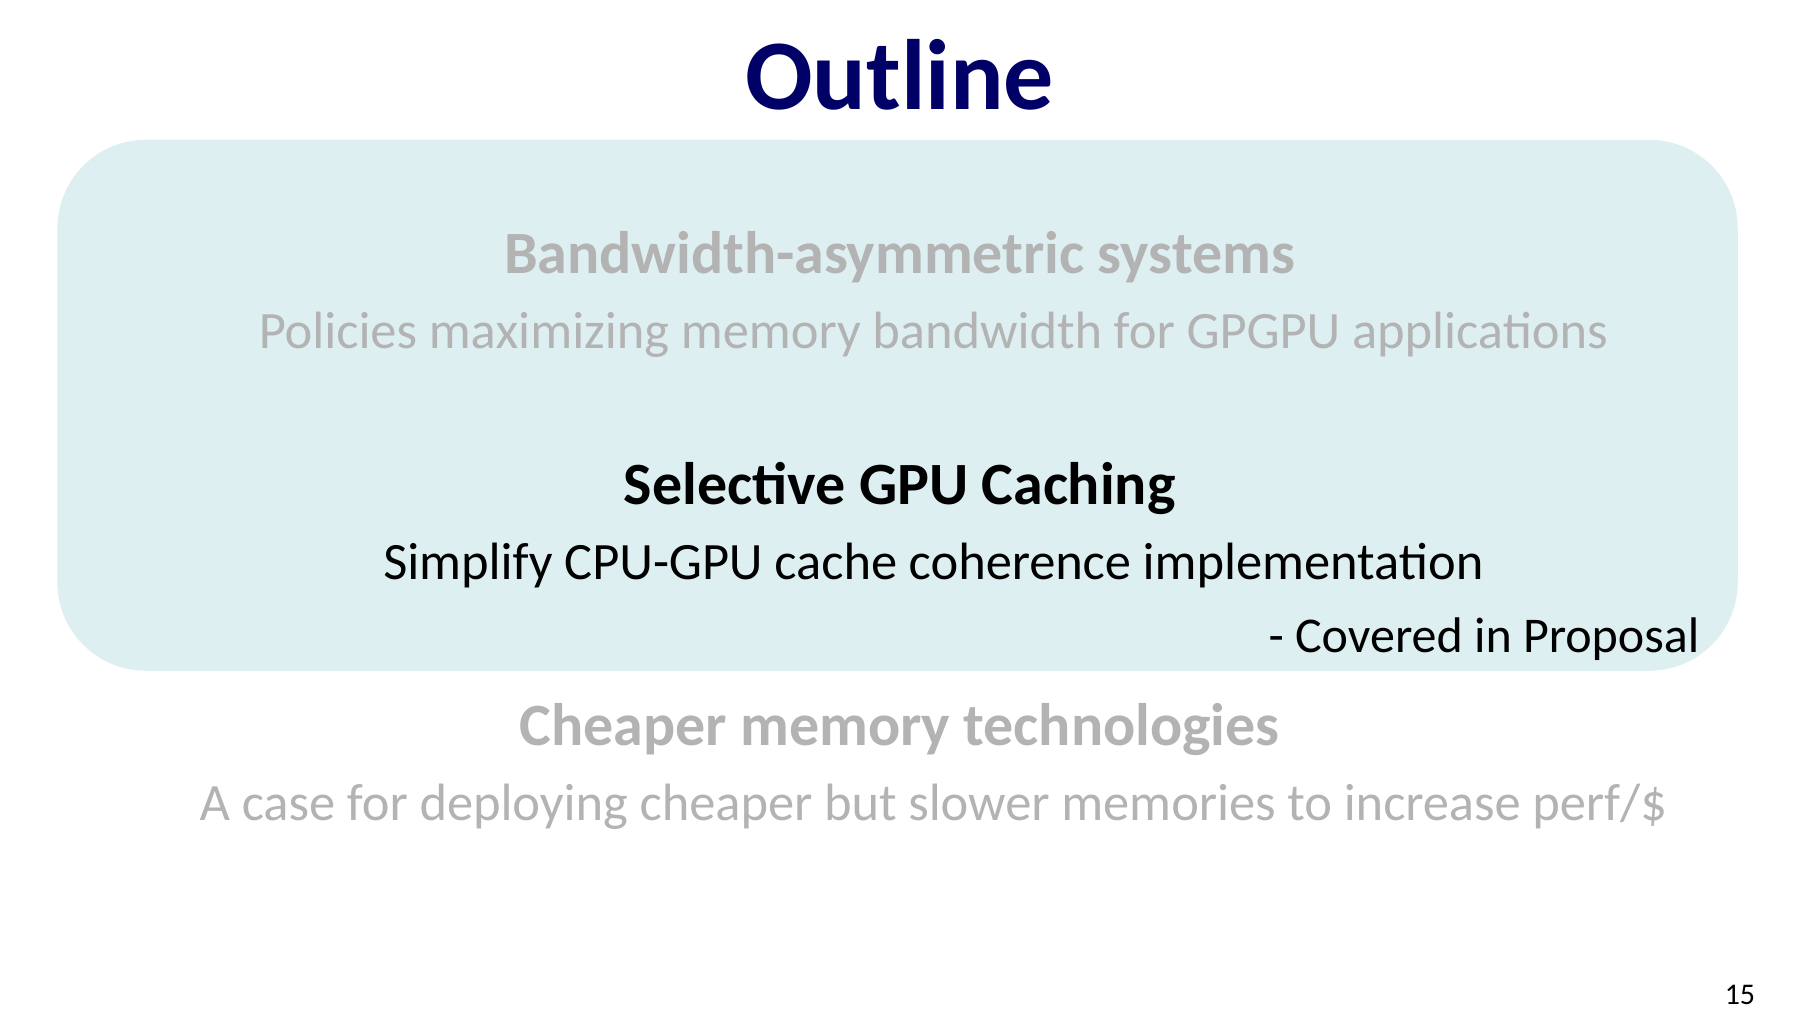

# Outline

- Covered in Proposal
Bandwidth-asymmetric systems
Policies maximizing memory bandwidth for GPGPU applications

Selective GPU Caching
Simplify CPU-GPU cache coherence implementation

Cheaper memory technologies
A case for deploying cheaper but slower memories to increase perf/$
15